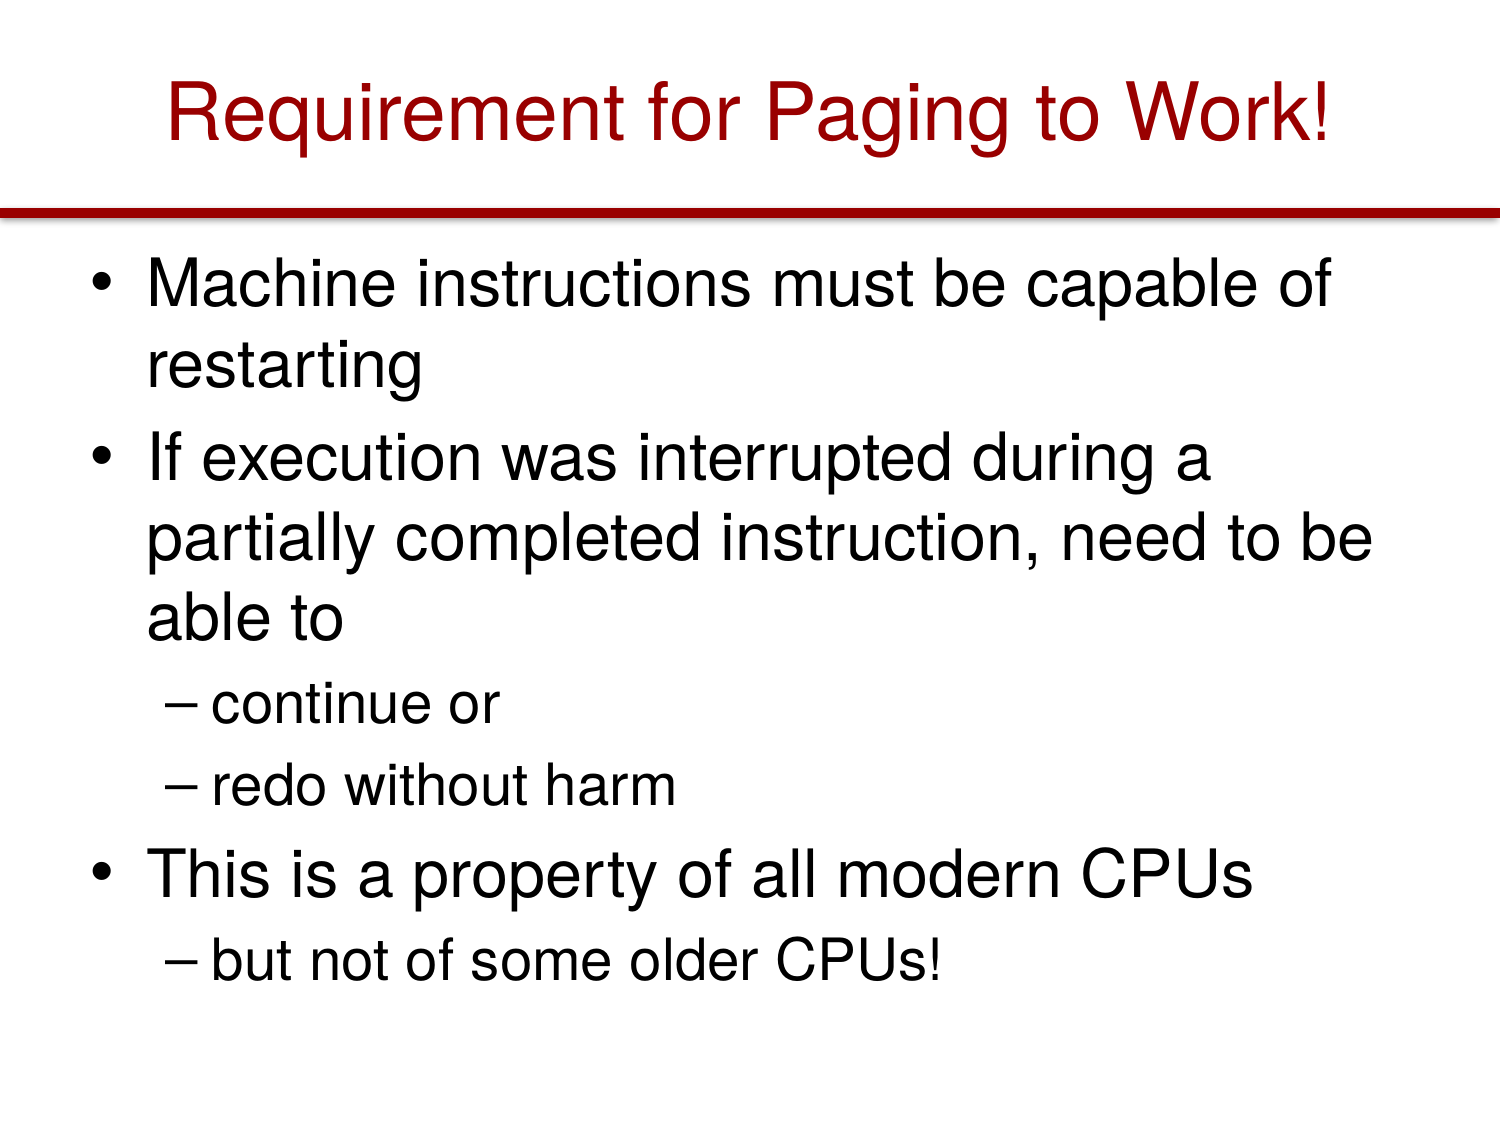

# Requirement for Paging to Work!
Machine instructions must be capable of restarting
If execution was interrupted during a partially completed instruction, need to be able to
continue or
redo without harm
This is a property of all modern CPUs
but not of some older CPUs!